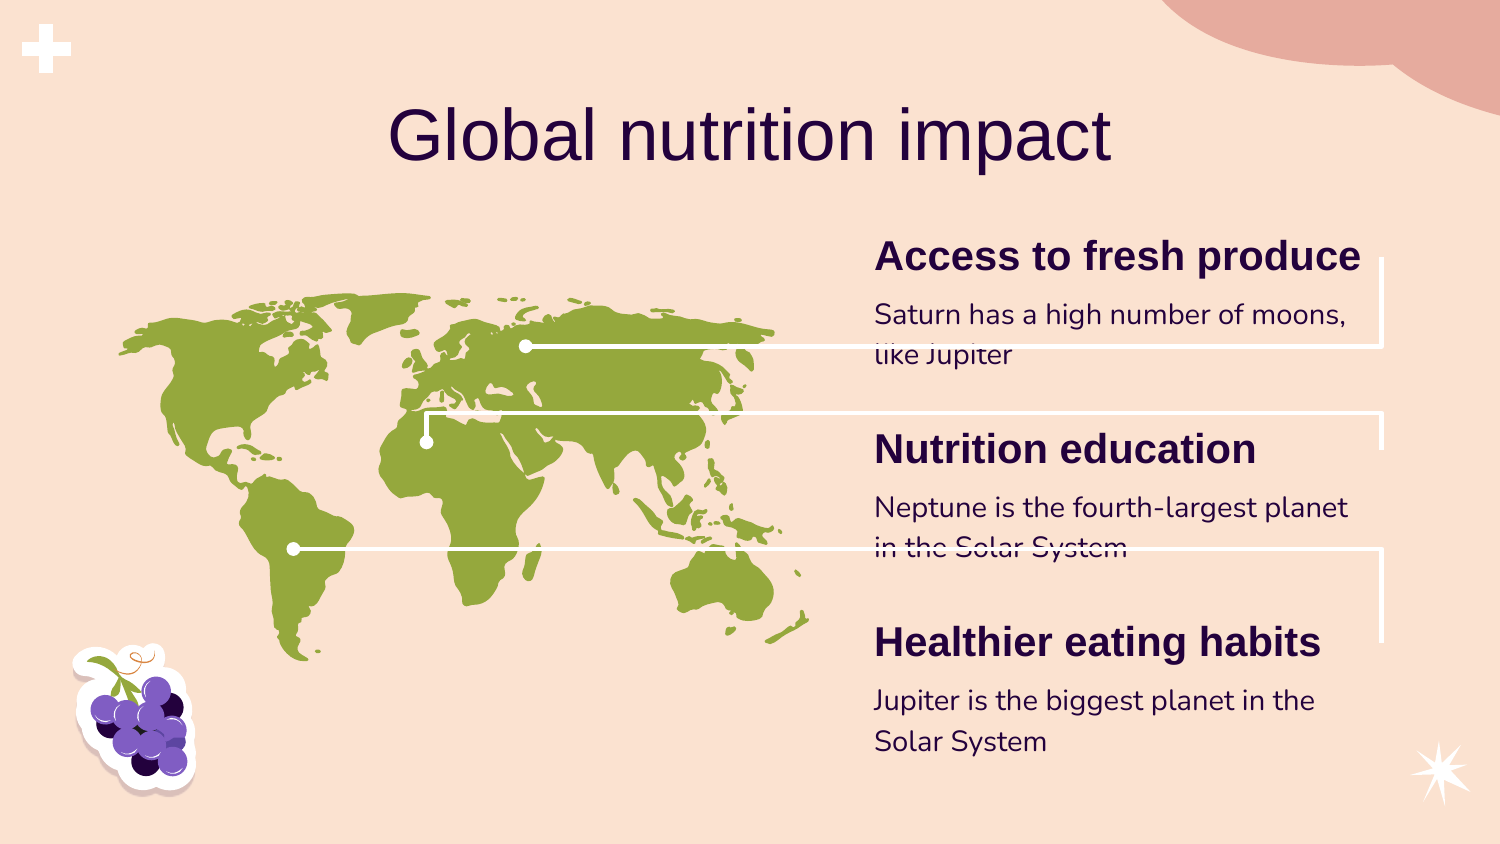

# Global nutrition impact
Access to fresh produce
Saturn has a high number of moons, like Jupiter

Nutrition education
Neptune is the fourth-largest planet in the Solar System
Healthier eating habits

Jupiter is the biggest planet in the Solar System